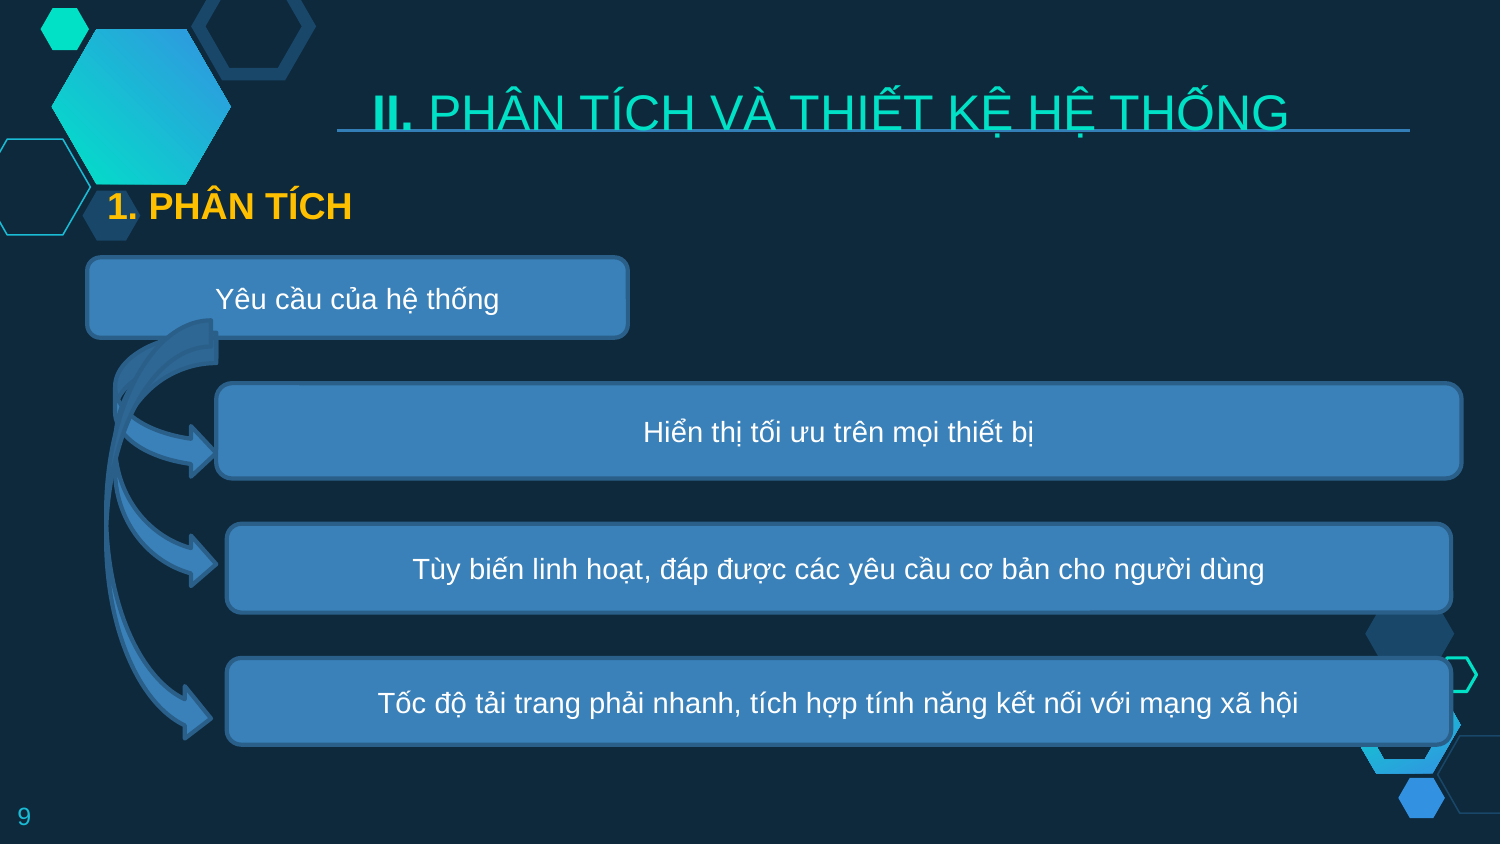

II. PHÂN TÍCH VÀ THIẾT KỆ HỆ THỐNG
1. PHÂN TÍCH
Yêu cầu của hệ thống

Hiển thị tối ưu trên mọi thiết bị

Tùy biến linh hoạt, đáp được các yêu cầu cơ bản cho người dùng
Tốc độ tải trang phải nhanh, tích hợp tính năng kết nối với mạng xã hội
9